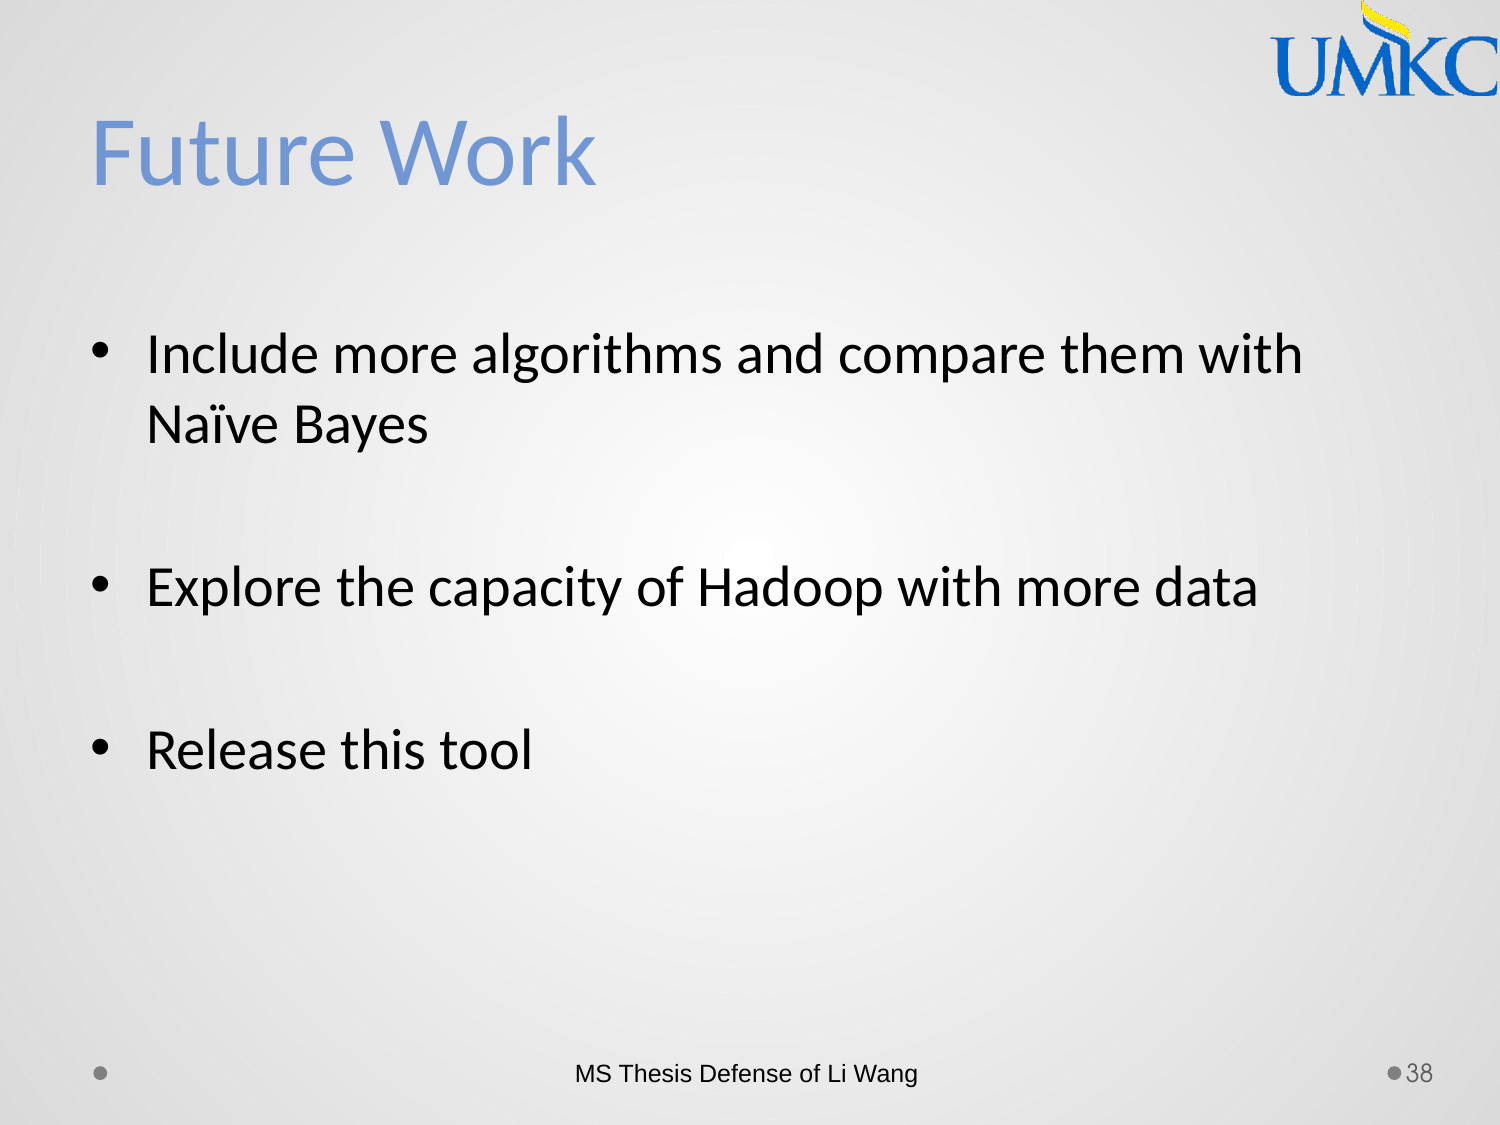

# Future Work
Include more algorithms and compare them with Naïve Bayes

Explore the capacity of Hadoop with more data

Release this tool
MS Thesis Defense of Li Wang
38